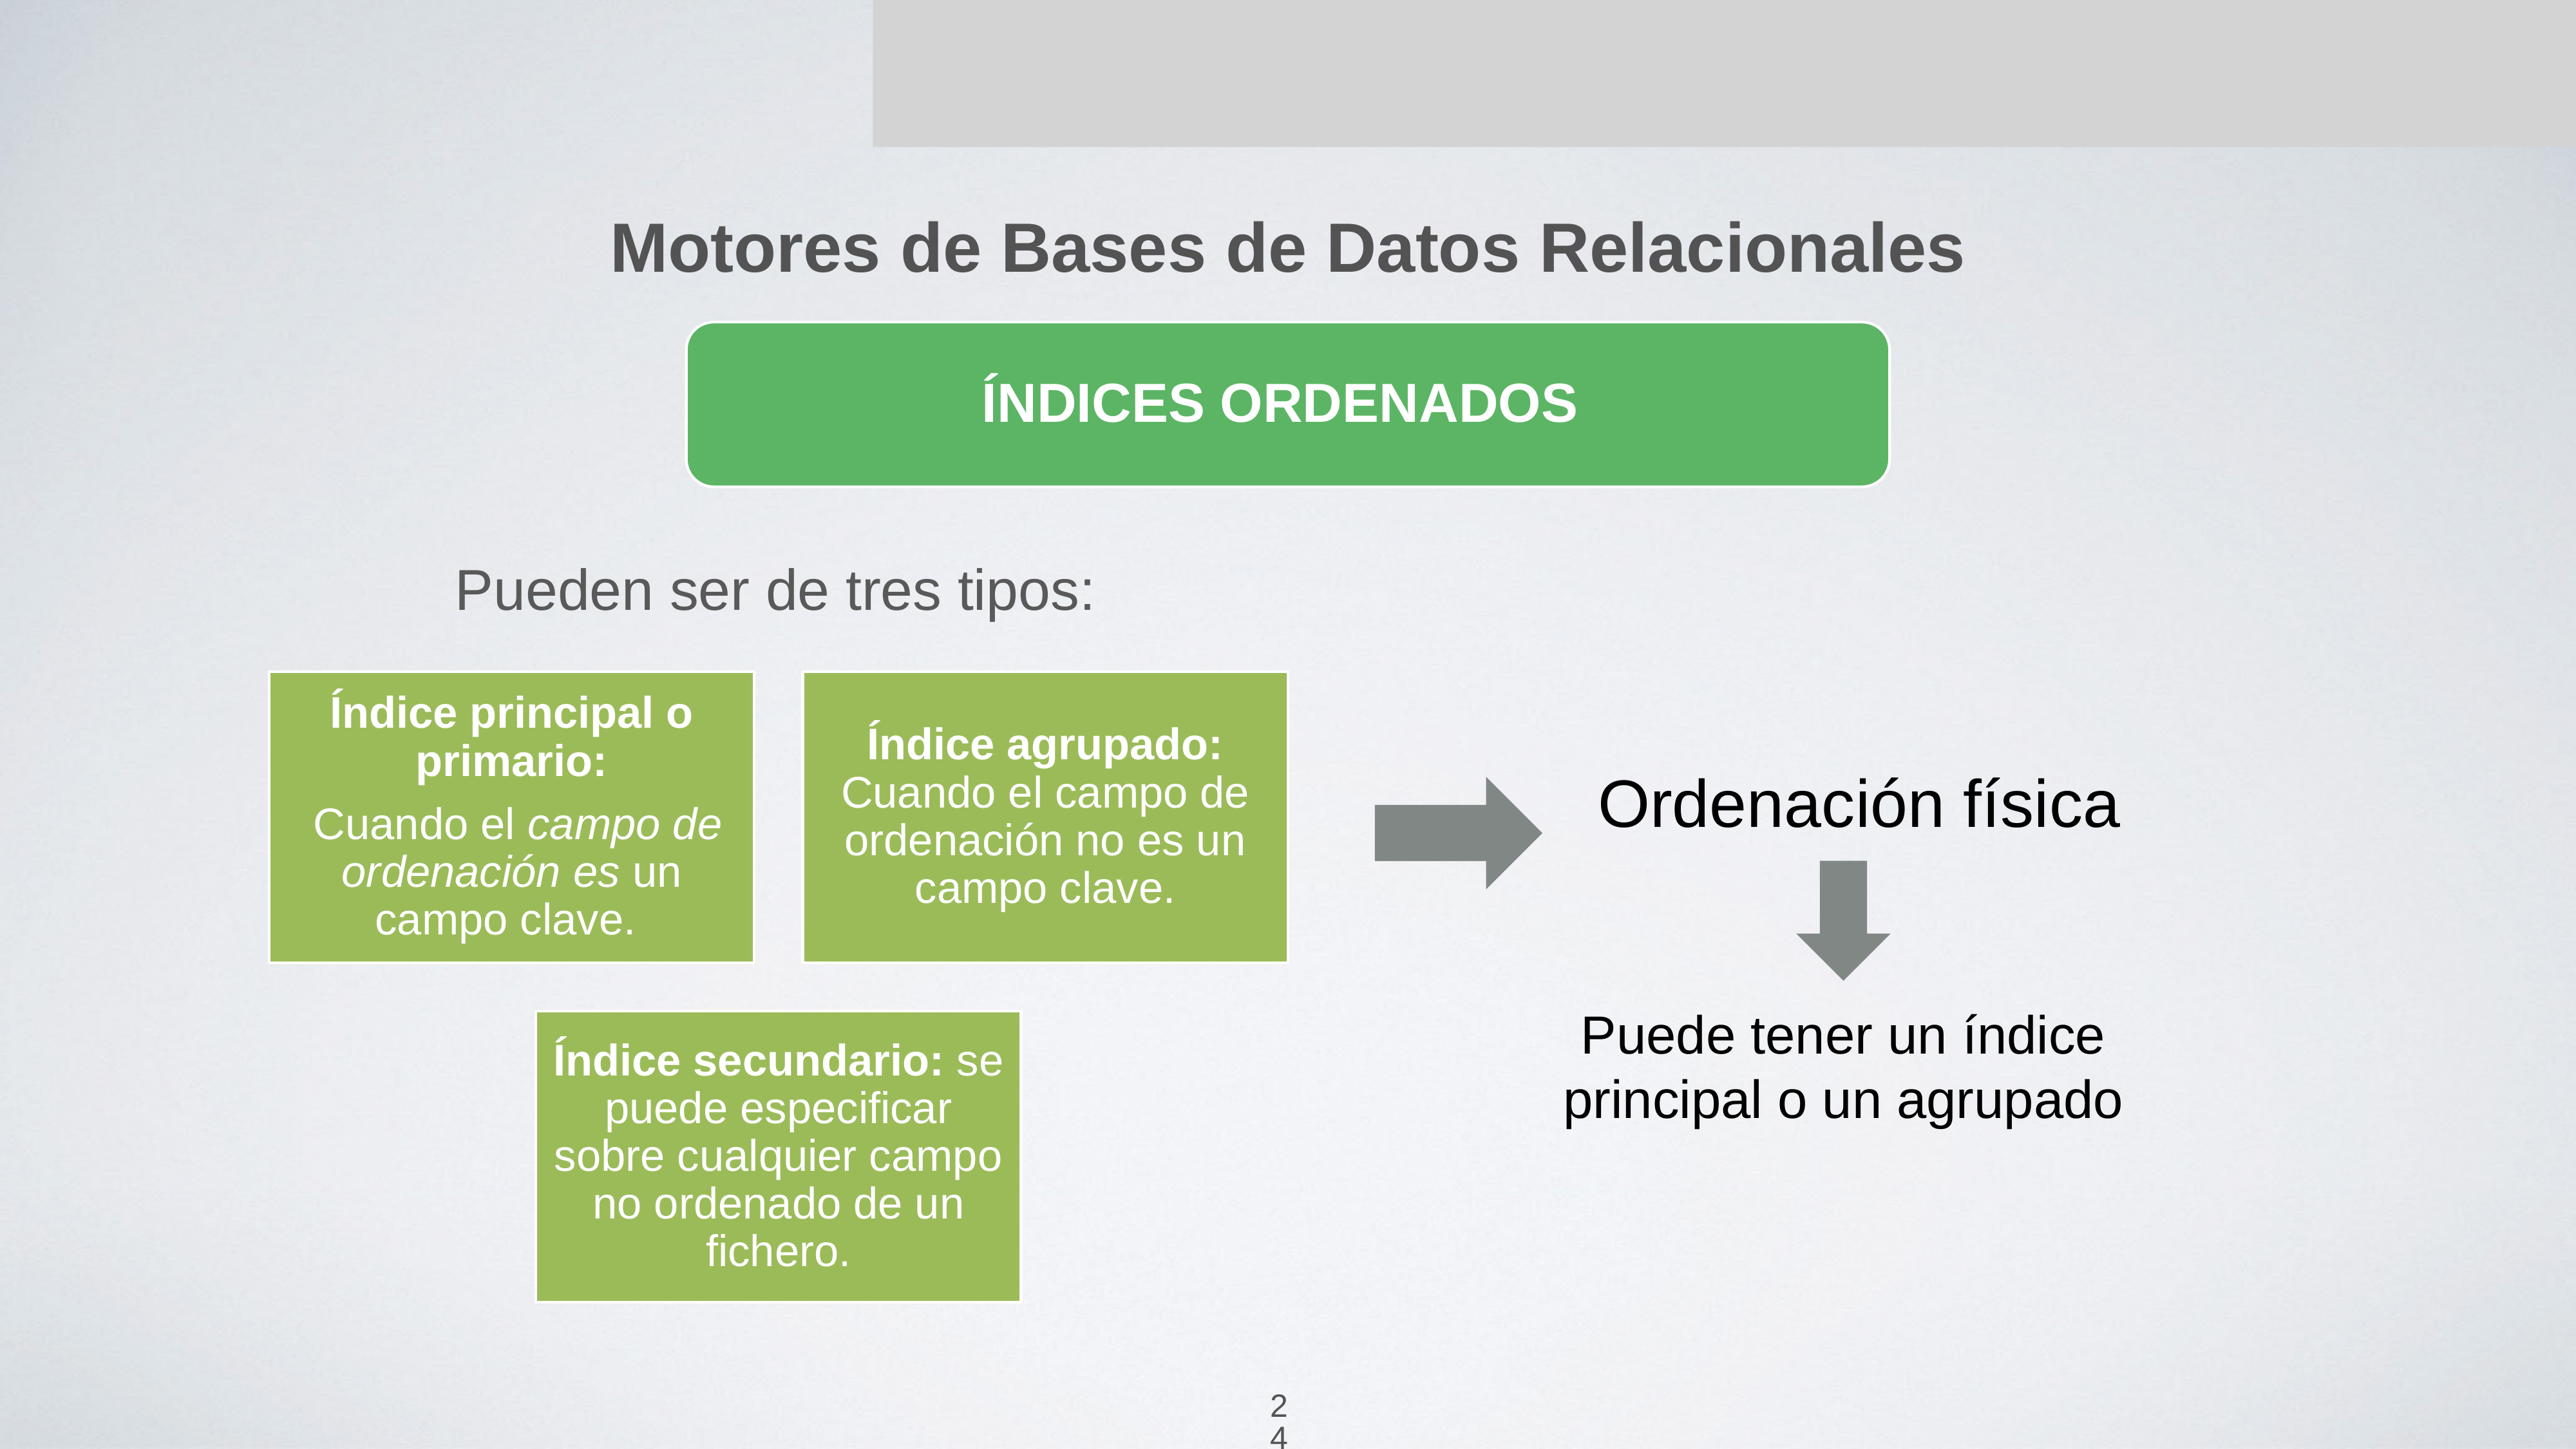

Motores de Bases de Datos Relacionales

ÍNDICES ORDENADOS
Pueden ser de tres tipos:
Índice principal o primario:
 Cuando el campo de ordenación es un campo clave.
Índice agrupado: Cuando el campo de ordenación no es un campo clave.
Índice secundario: se puede especificar sobre cualquier campo no ordenado de un fichero.

Ordenación física

Puede tener un índice principal o un agrupado
24